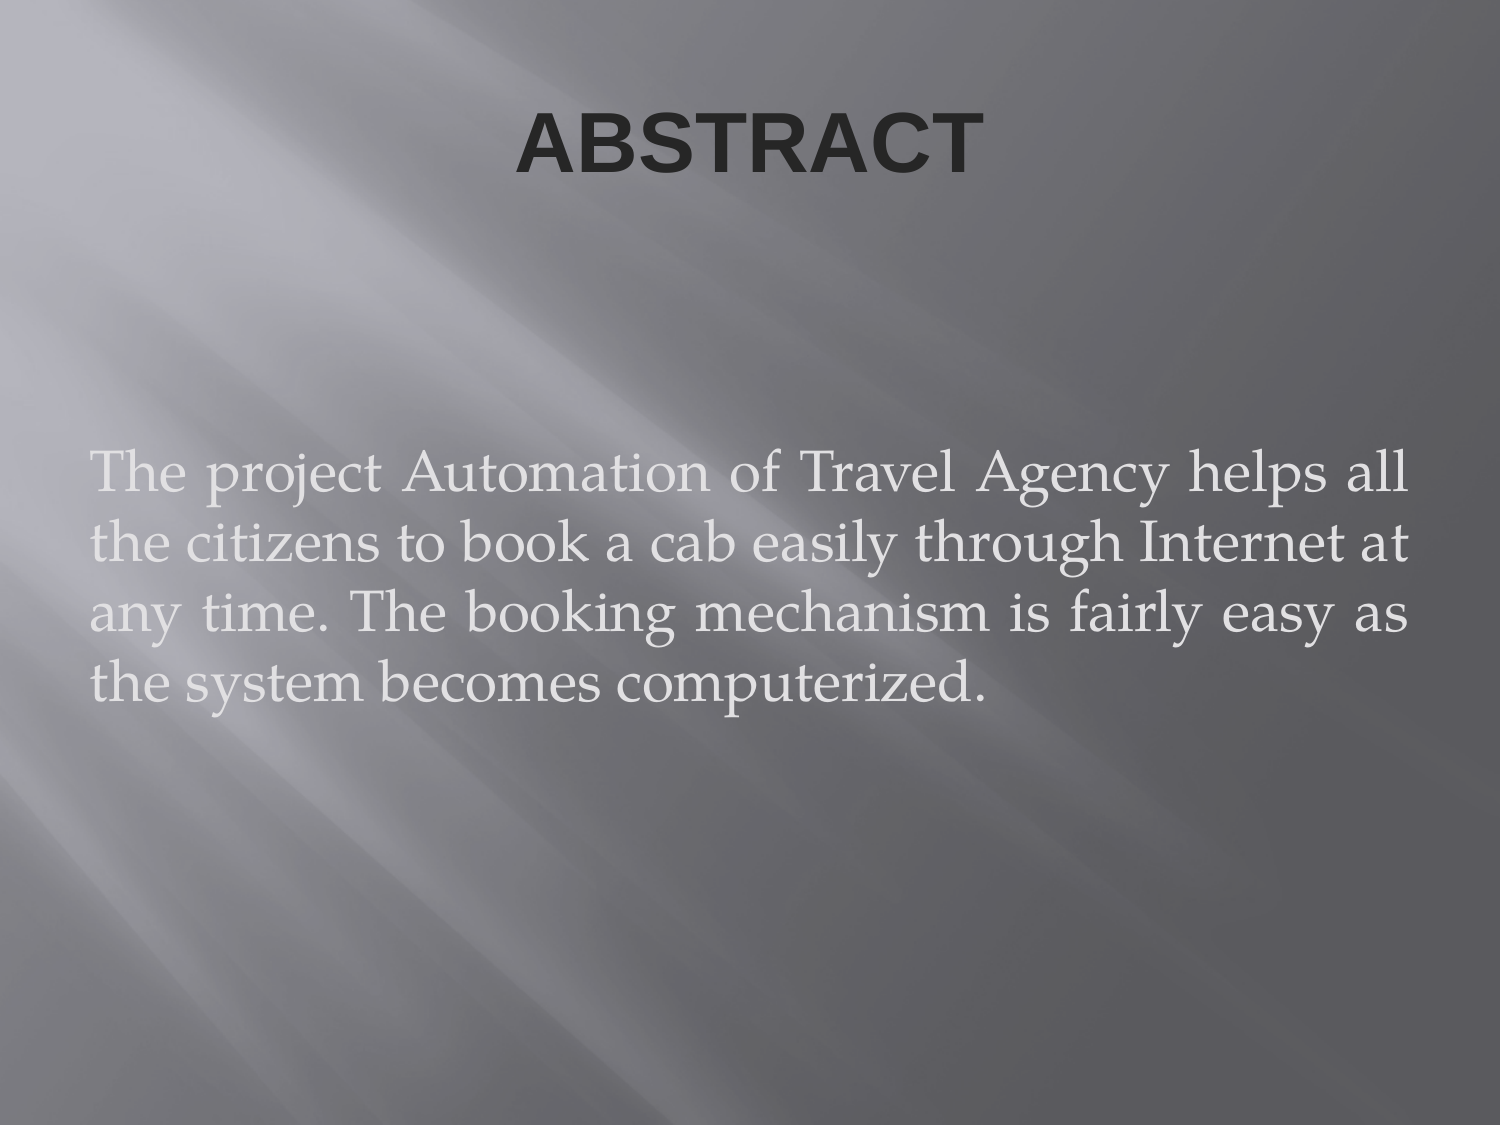

# ABSTRACT

The project Automation of Travel Agency helps all the citizens to book a cab easily through Internet at any time. The booking mechanism is fairly easy as the system becomes computerized.